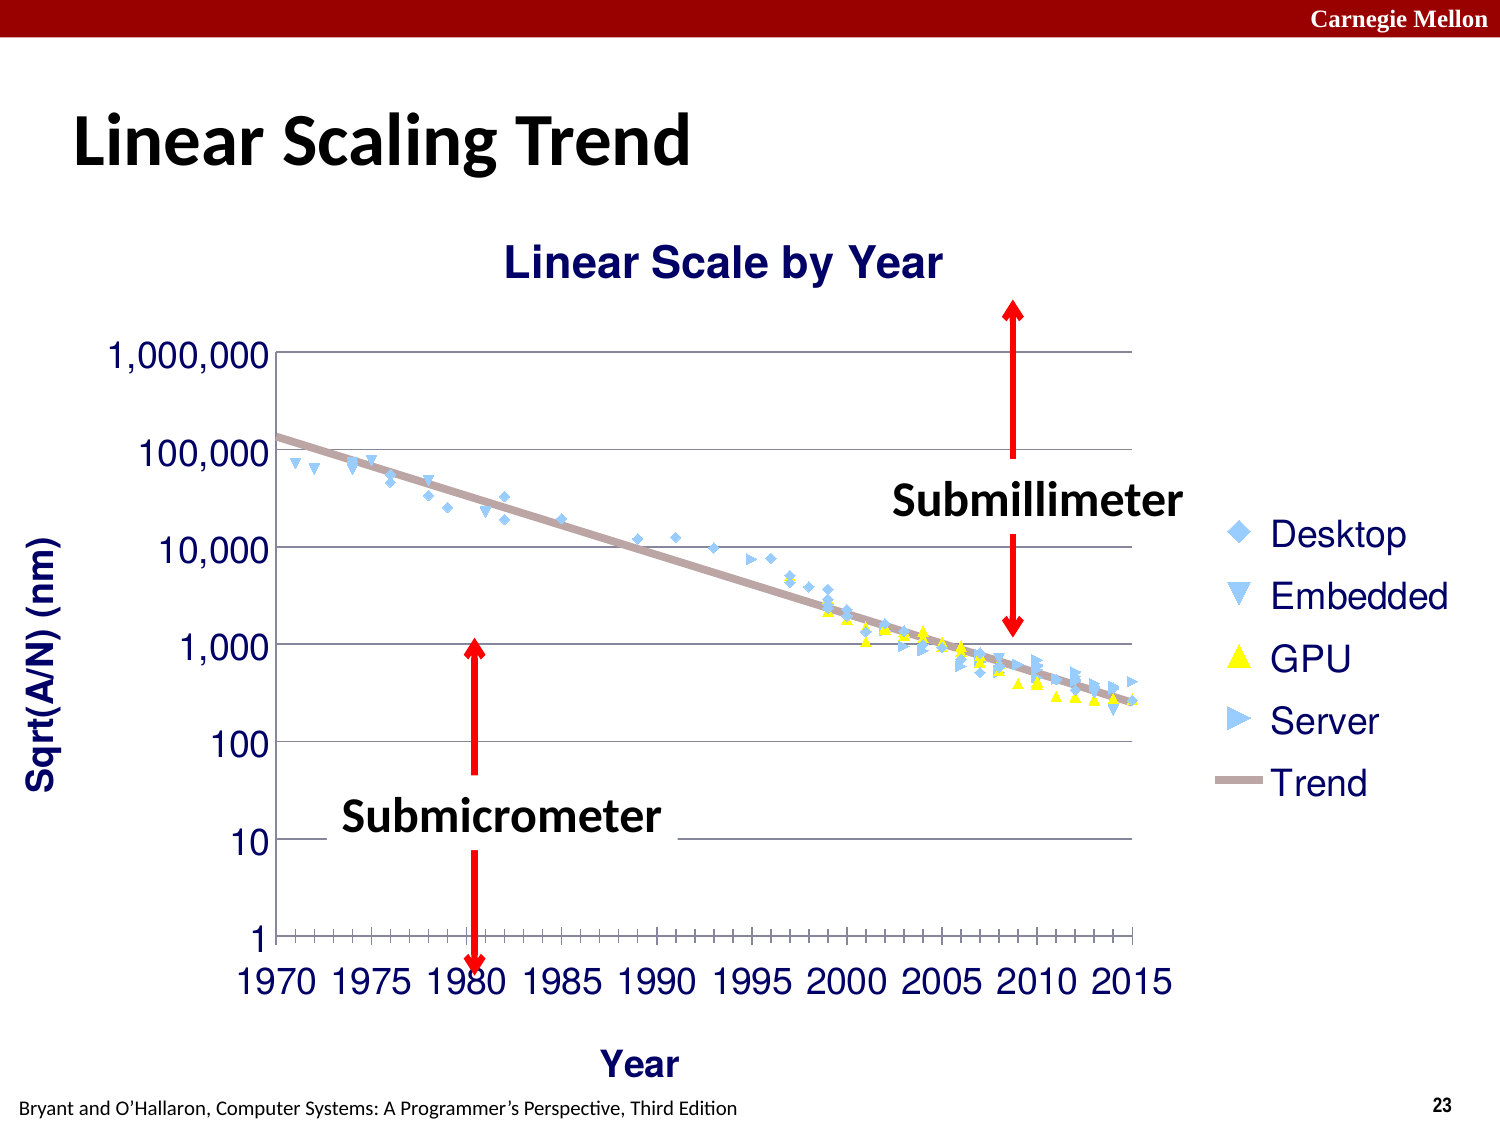

# Linear Scaling Trend

### Chart: Linear Scale by Year

| Category |  |  |  |  |  |
|---|---|---|---|---|---|
Submillimeter
Submicrometer